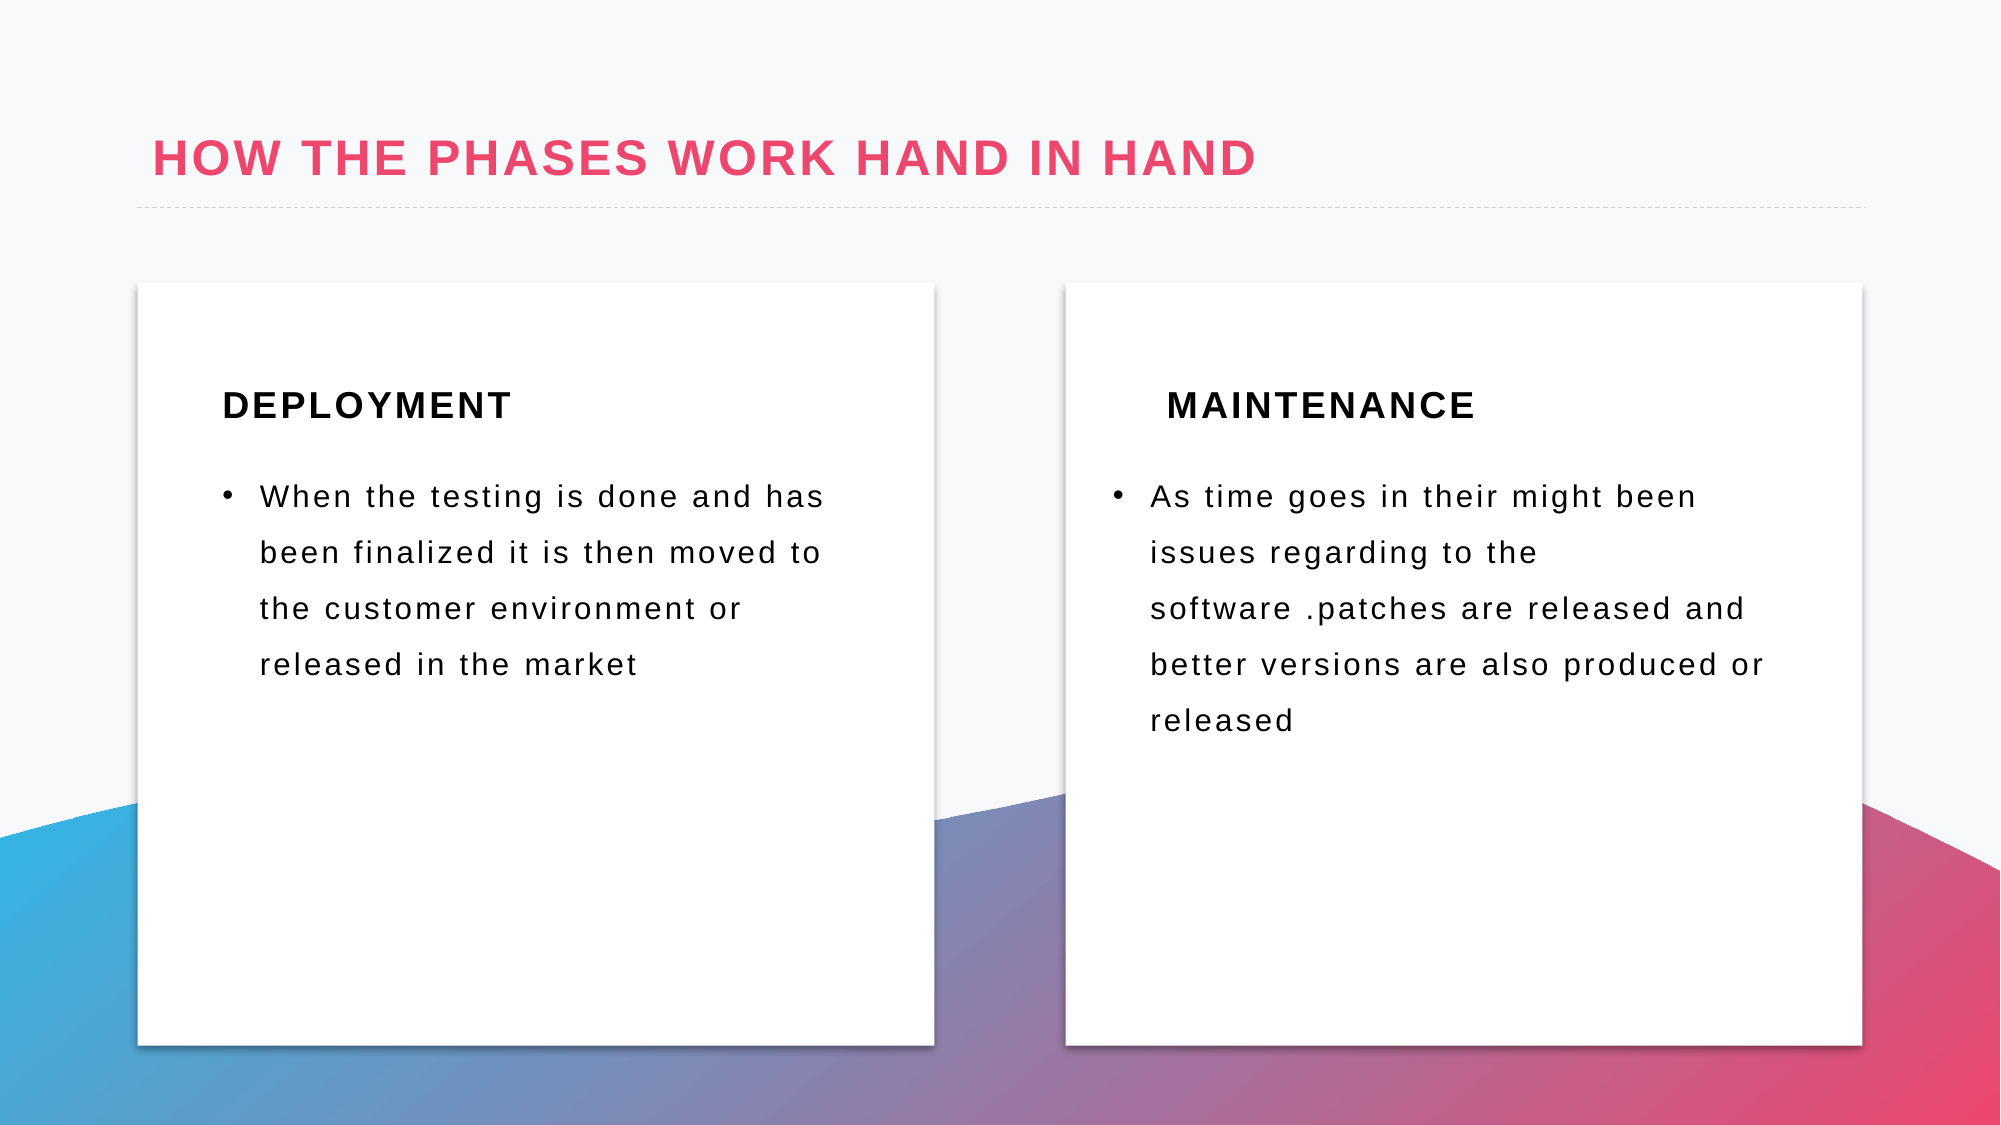

# HOW THE PHASES WORK HAND IN HAND
DEPLOYMENT
  Maintenance
When the testing is done and has been finalized it is then moved to the customer environment or released in the market

As time goes in their might been issues regarding to the software .patches are released and  better versions are also produced or released